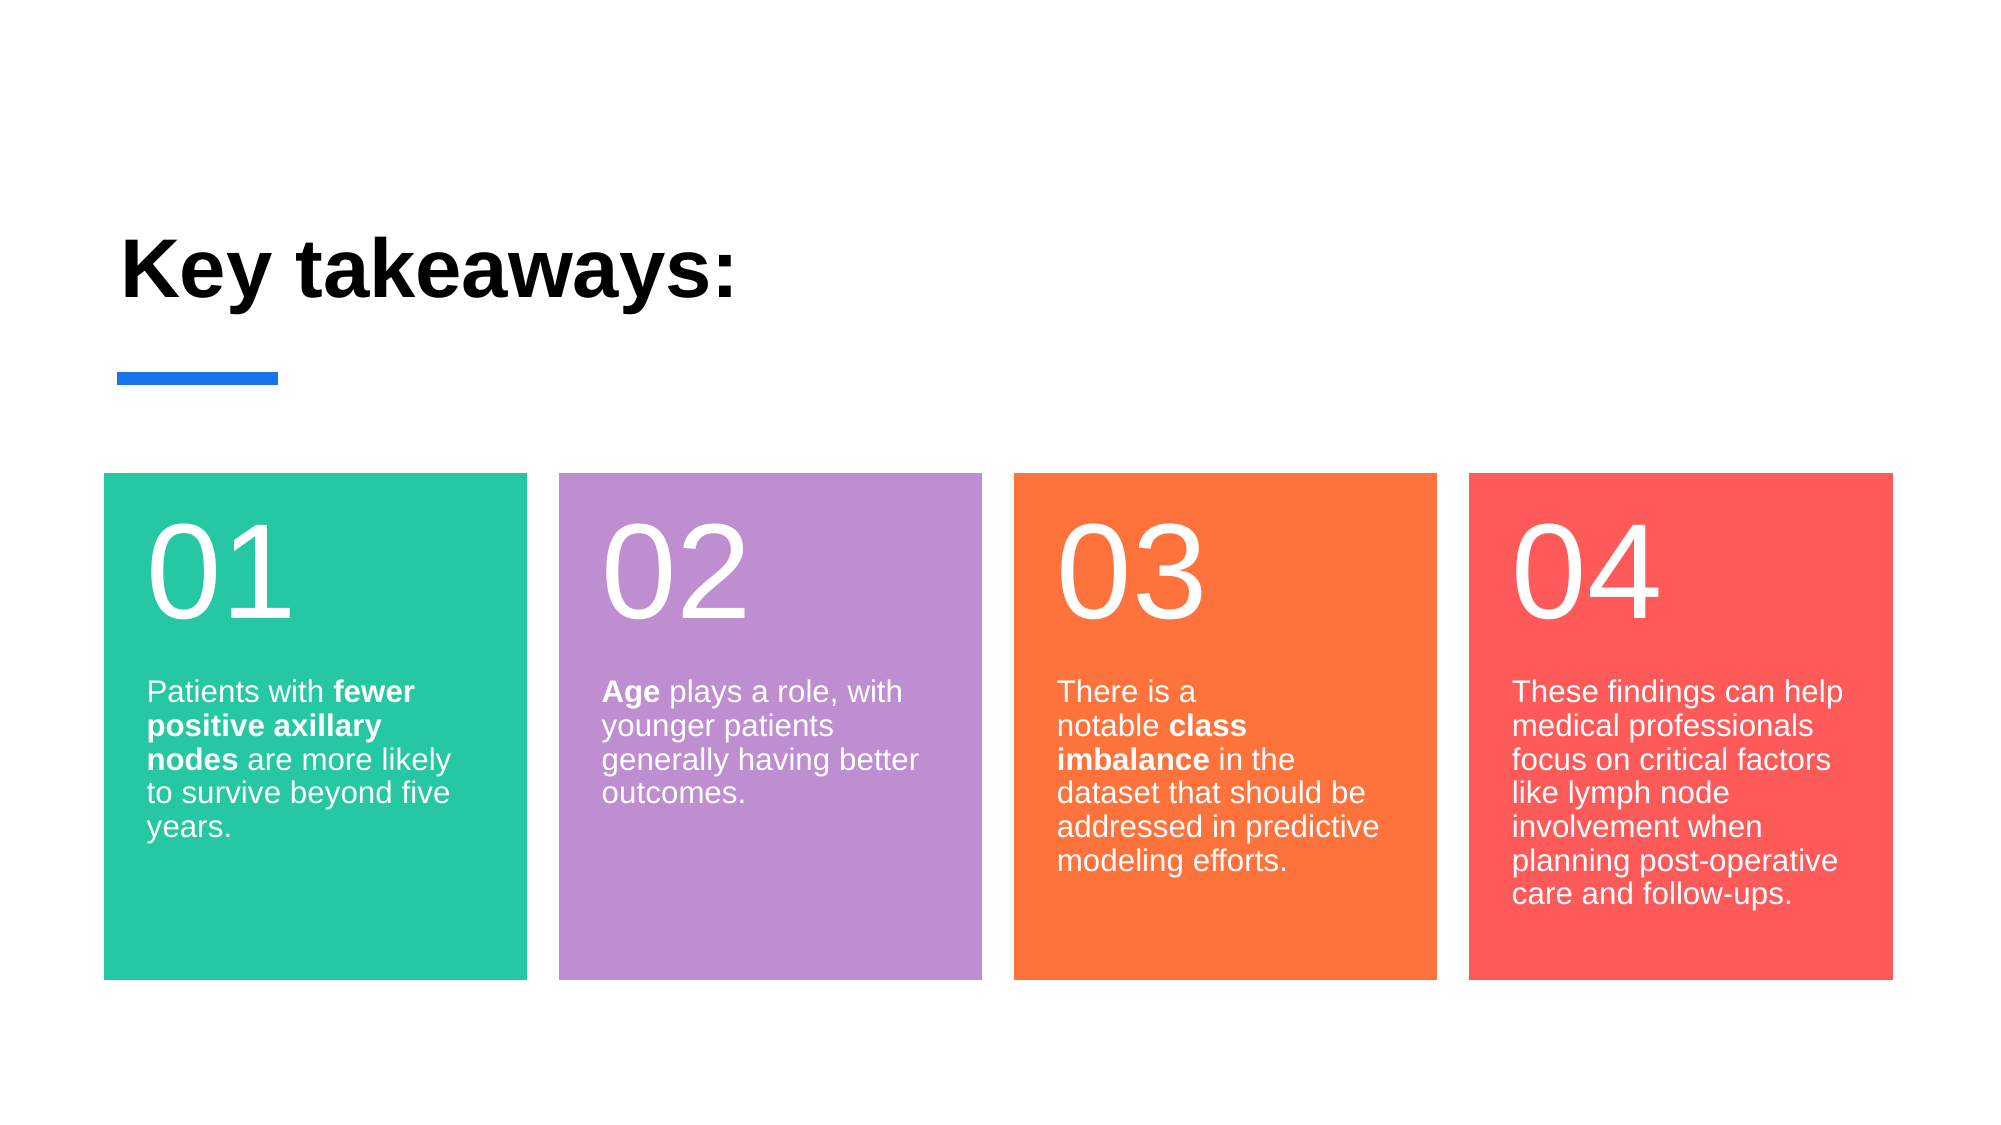

# Key takeaways:
Patients with fewer positive axillary nodes are more likely to survive beyond five years.
01
Age plays a role, with younger patients generally having better outcomes.
02
There is a notable class imbalance in the dataset that should be addressed in predictive modeling efforts.
03
These findings can help medical professionals focus on critical factors like lymph node involvement when planning post-operative care and follow-ups.
04